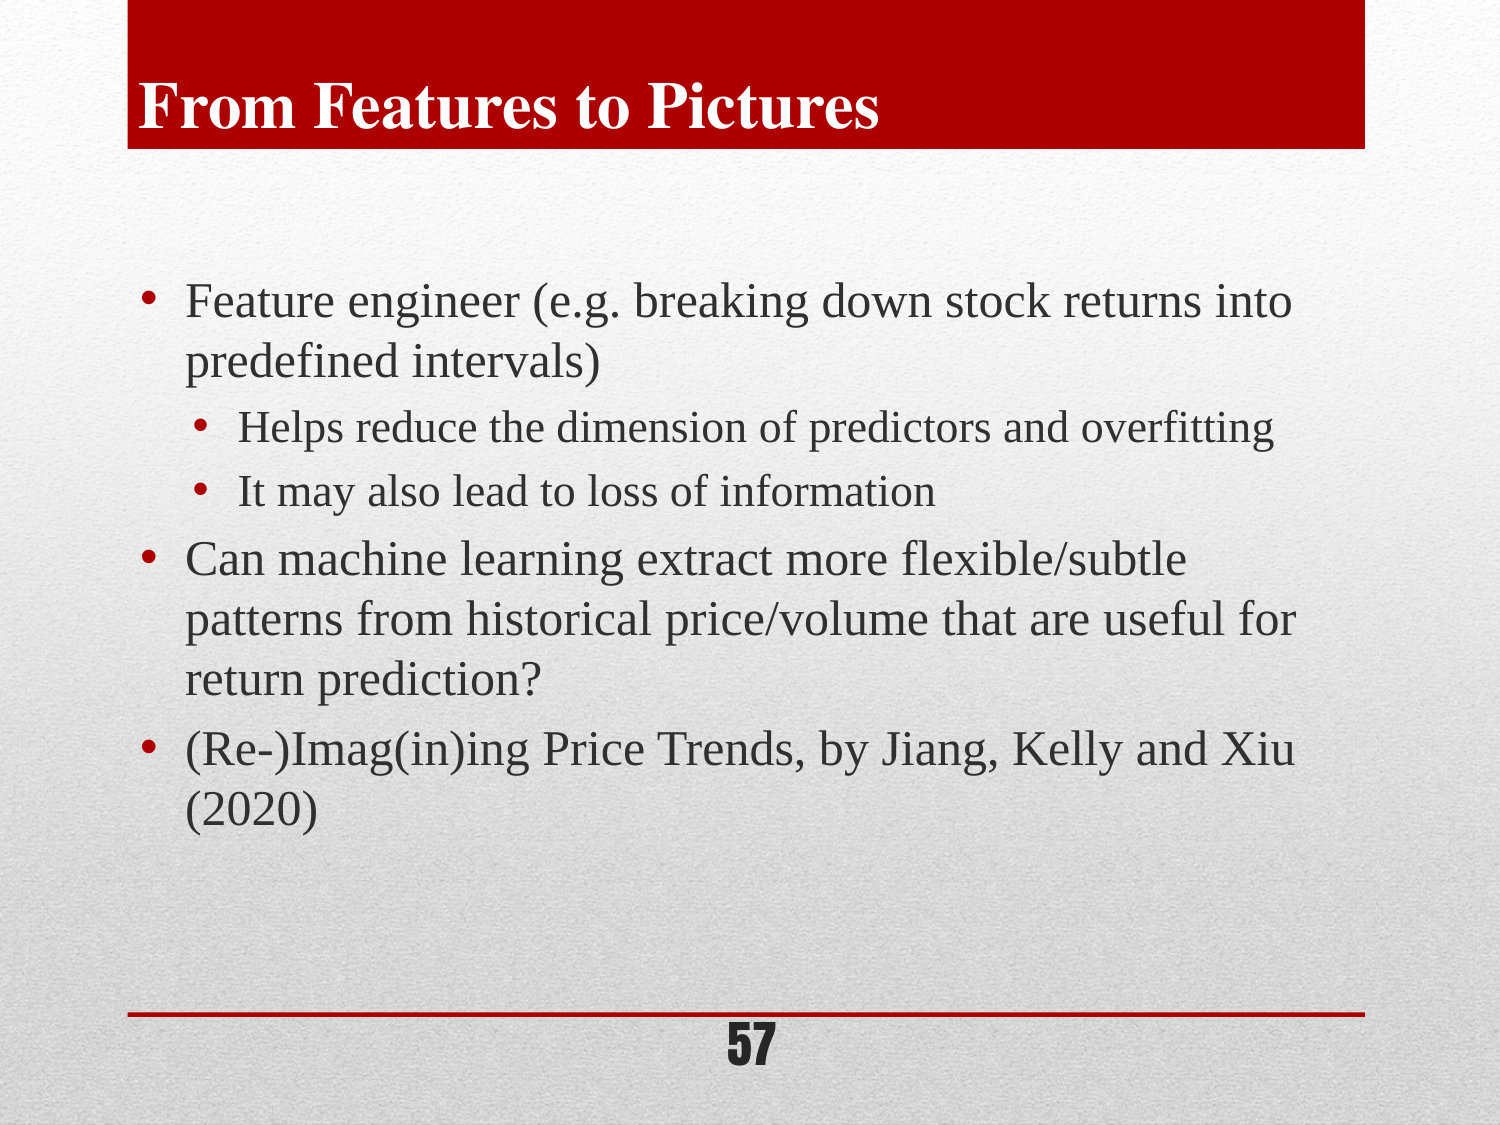

# From Features to Pictures
Feature engineer (e.g. breaking down stock returns into predefined intervals)
Helps reduce the dimension of predictors and overfitting
It may also lead to loss of information
Can machine learning extract more flexible/subtle patterns from historical price/volume that are useful for return prediction?
(Re-)Imag(in)ing Price Trends, by Jiang, Kelly and Xiu (2020)

57